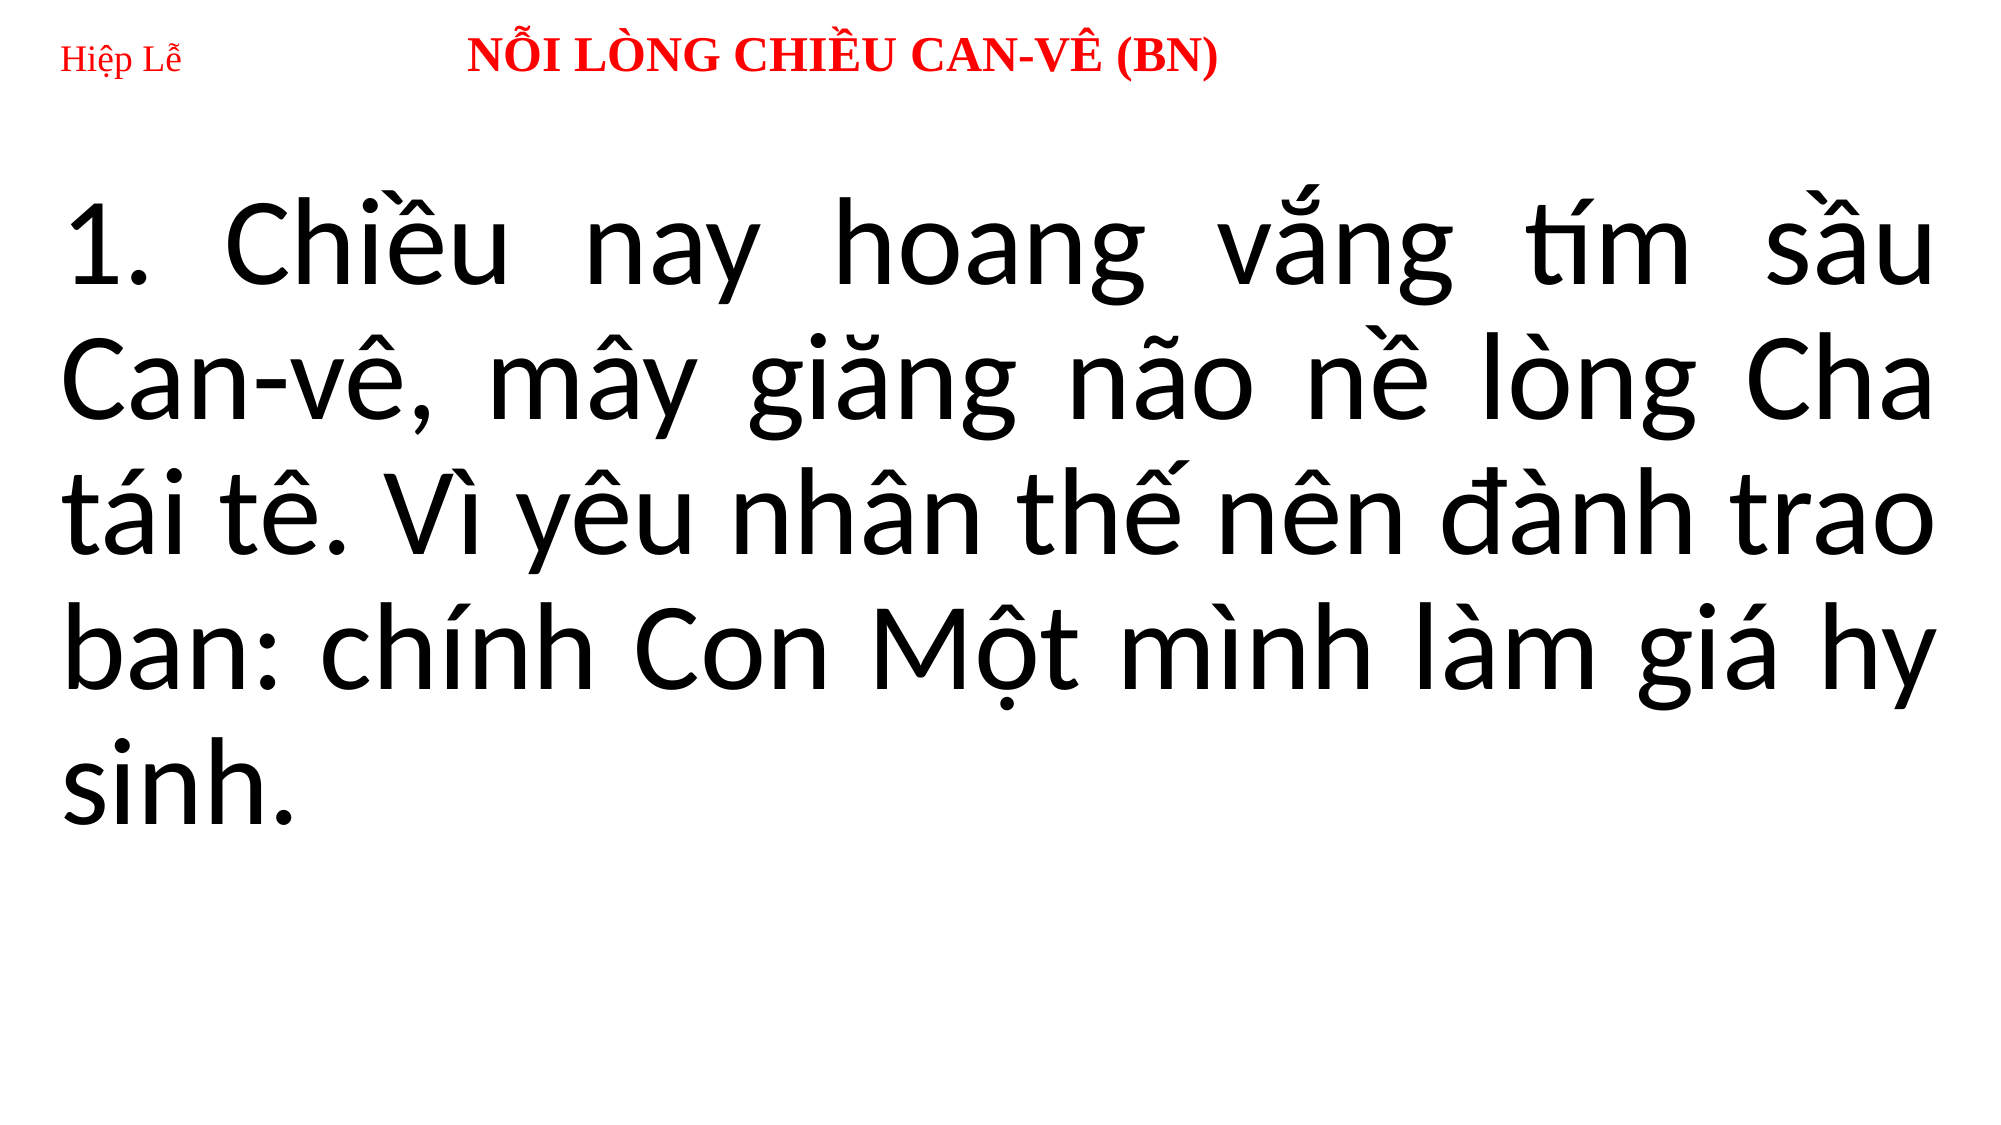

# Hiệp Lễ                              NỖI LÒNG CHIỀU CAN-VÊ (BN)
1. Chiều nay hoang vắng tím sầu Can-vê, mây giăng não nề lòng Cha tái tê. Vì yêu nhân thế nên đành trao ban: chính Con Một mình làm giá hy sinh.